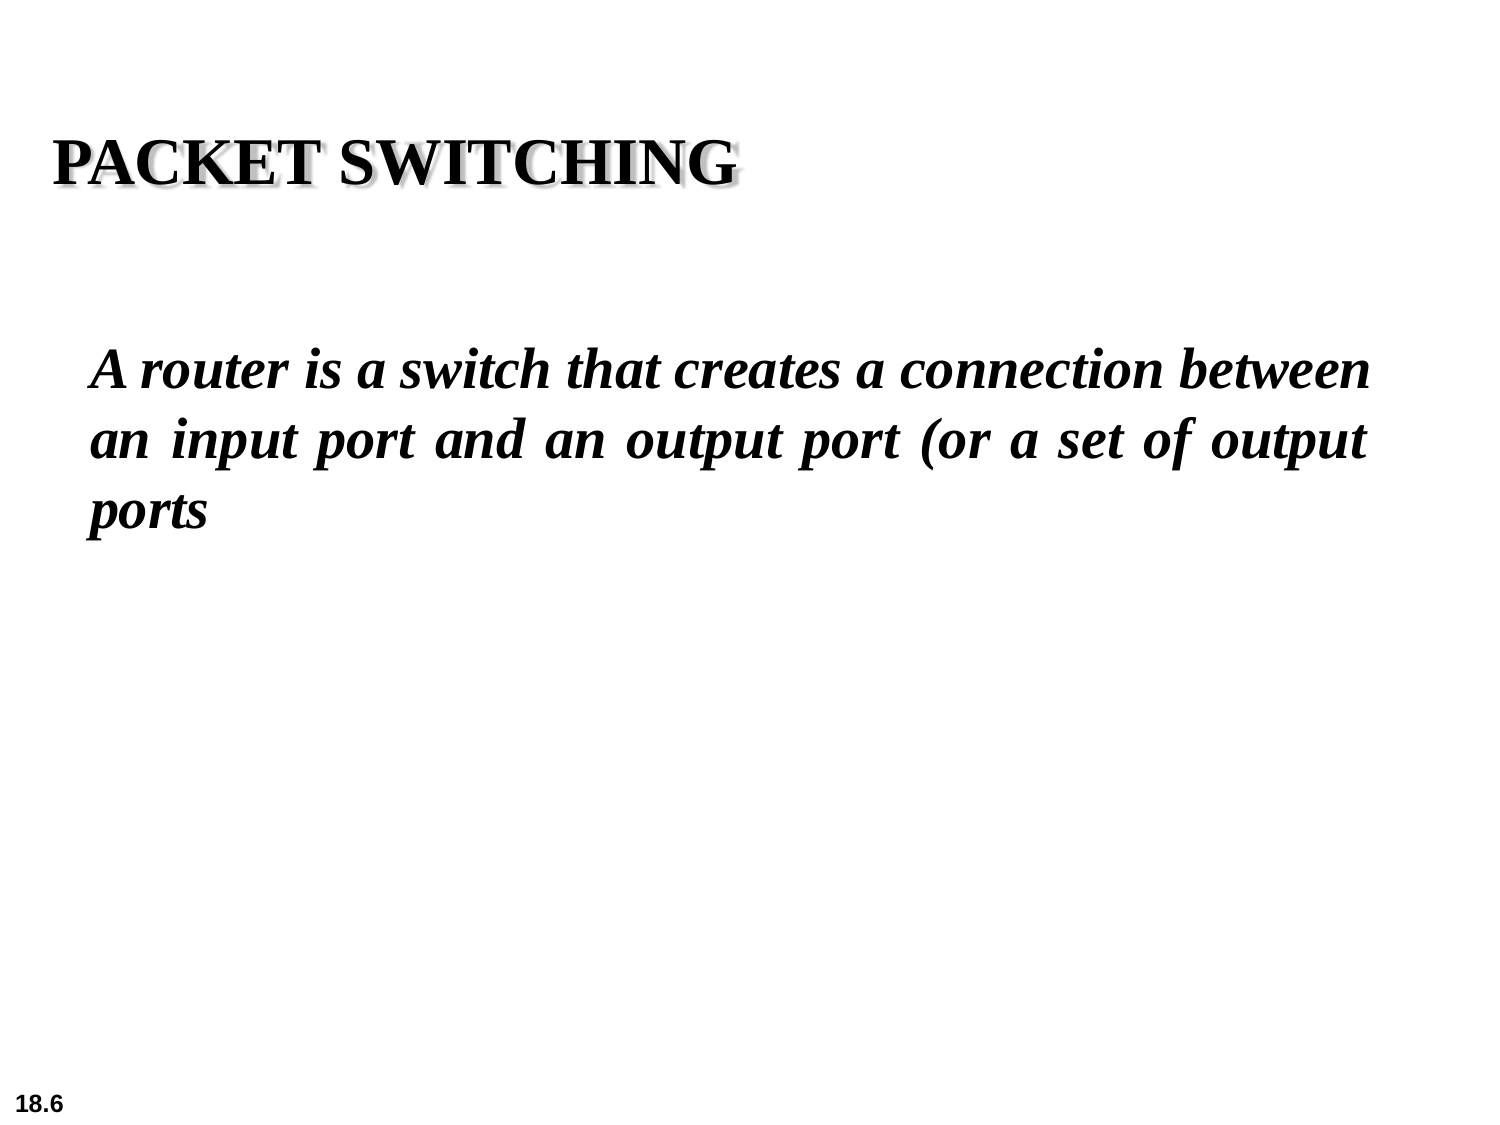

PACKET SWITCHING
A router is a switch that creates a connection between  an input port and an output port (or a set of output  ports
18.6